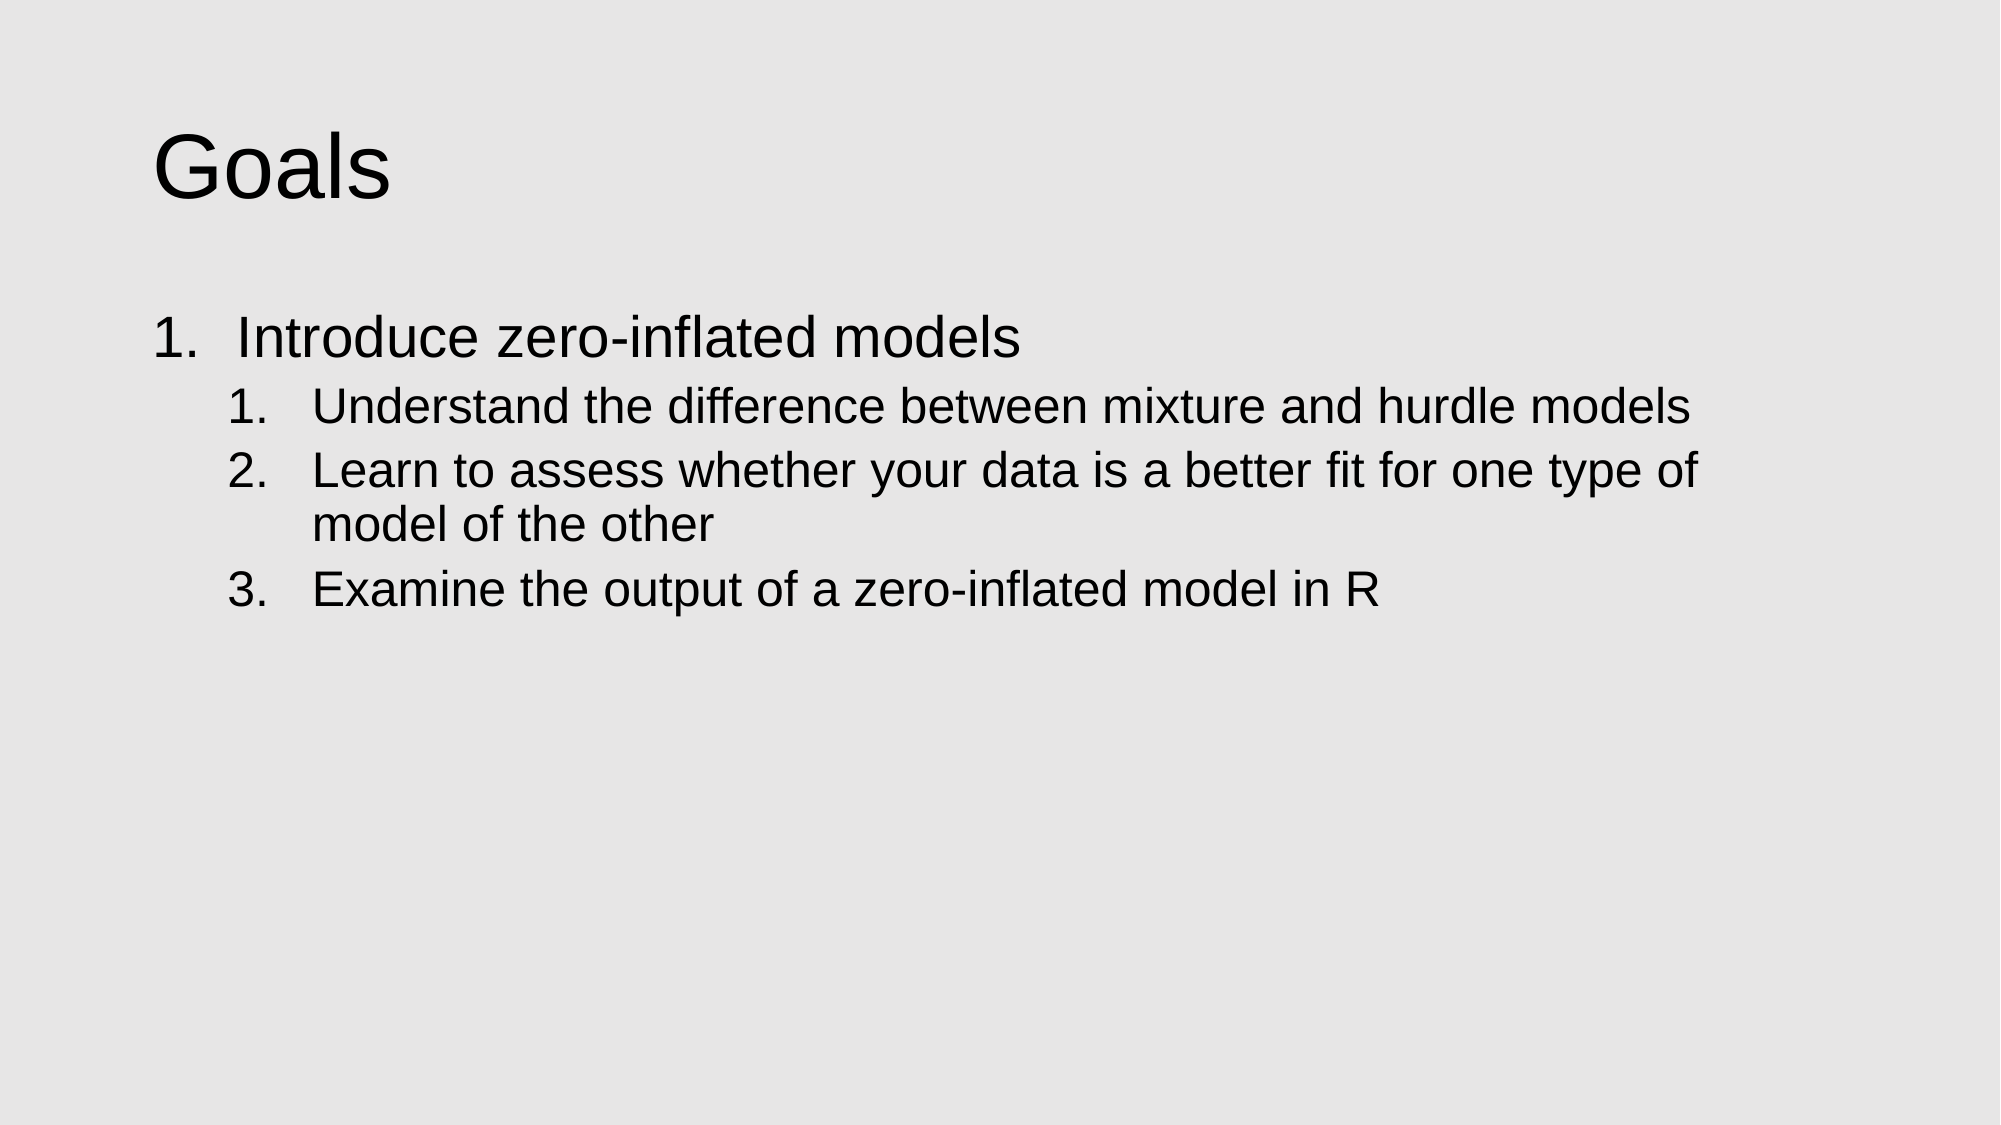

# Goals
Introduce zero-inflated models
Understand the difference between mixture and hurdle models
Learn to assess whether your data is a better fit for one type of model of the other
Examine the output of a zero-inflated model in R